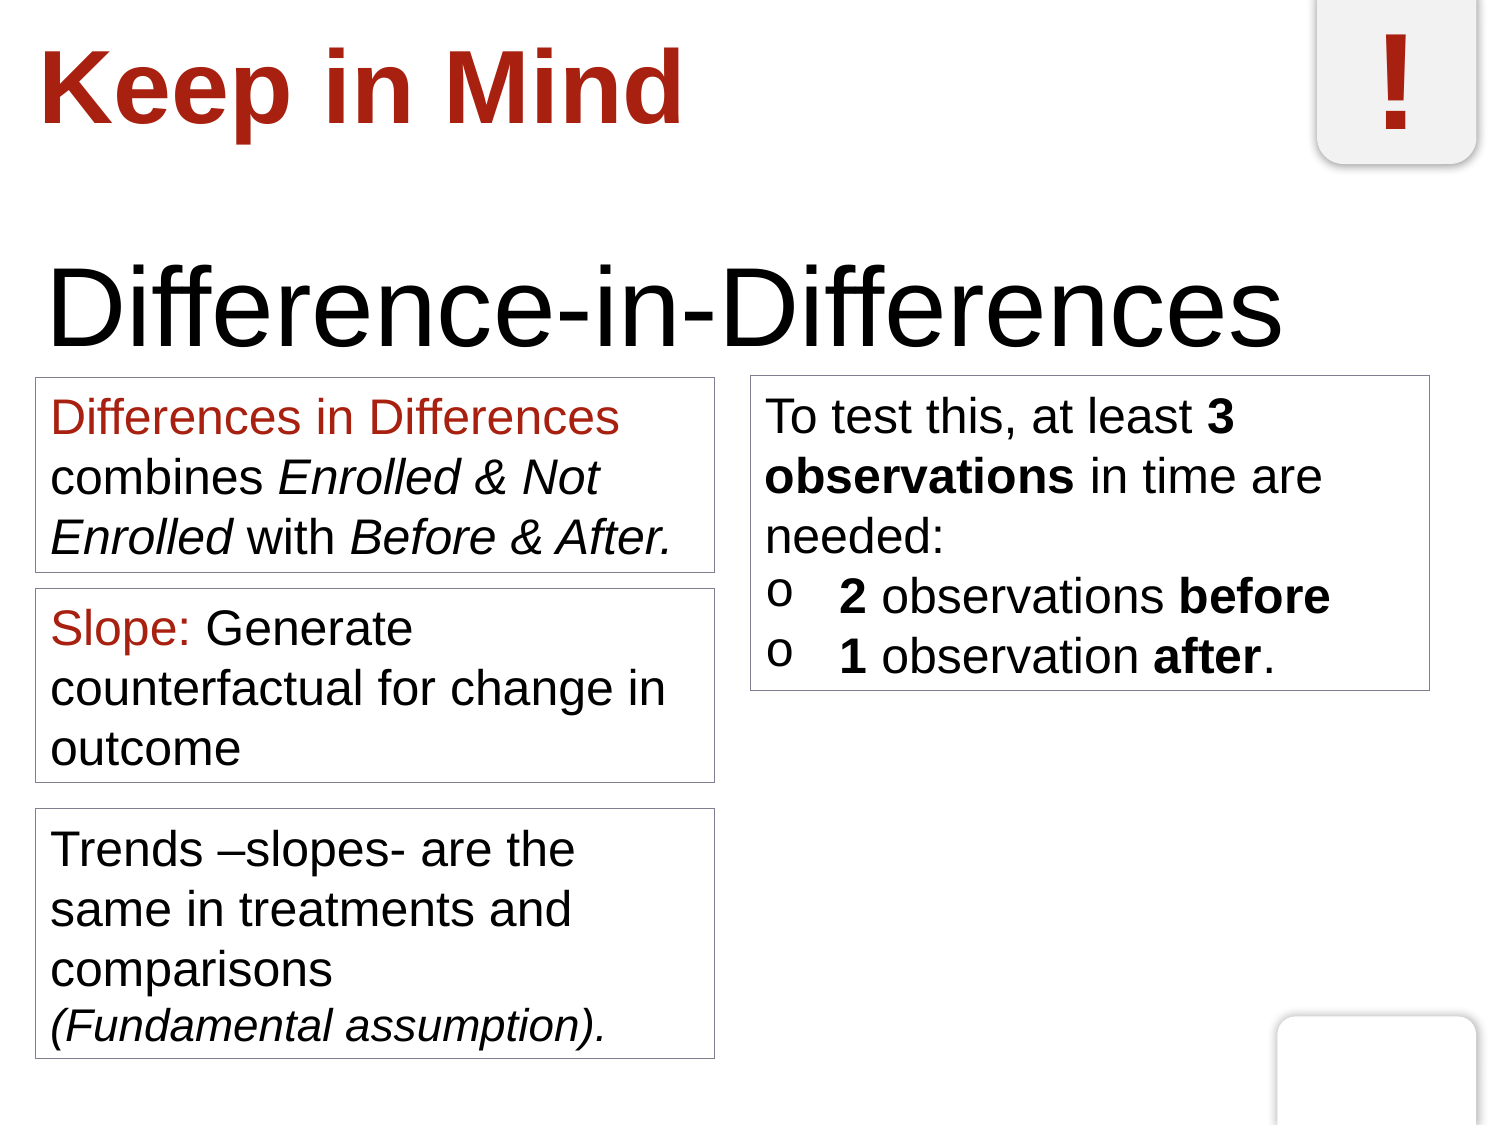

!
# Keep in Mind
Difference-in-Differences
To test this, at least 3 observations in time are needed:
2 observations before
1 observation after.
Differences in Differences combines Enrolled & Not Enrolled with Before & After.
Slope: Generate counterfactual for change in outcome
Trends –slopes- are the same in treatments and comparisons
(Fundamental assumption).